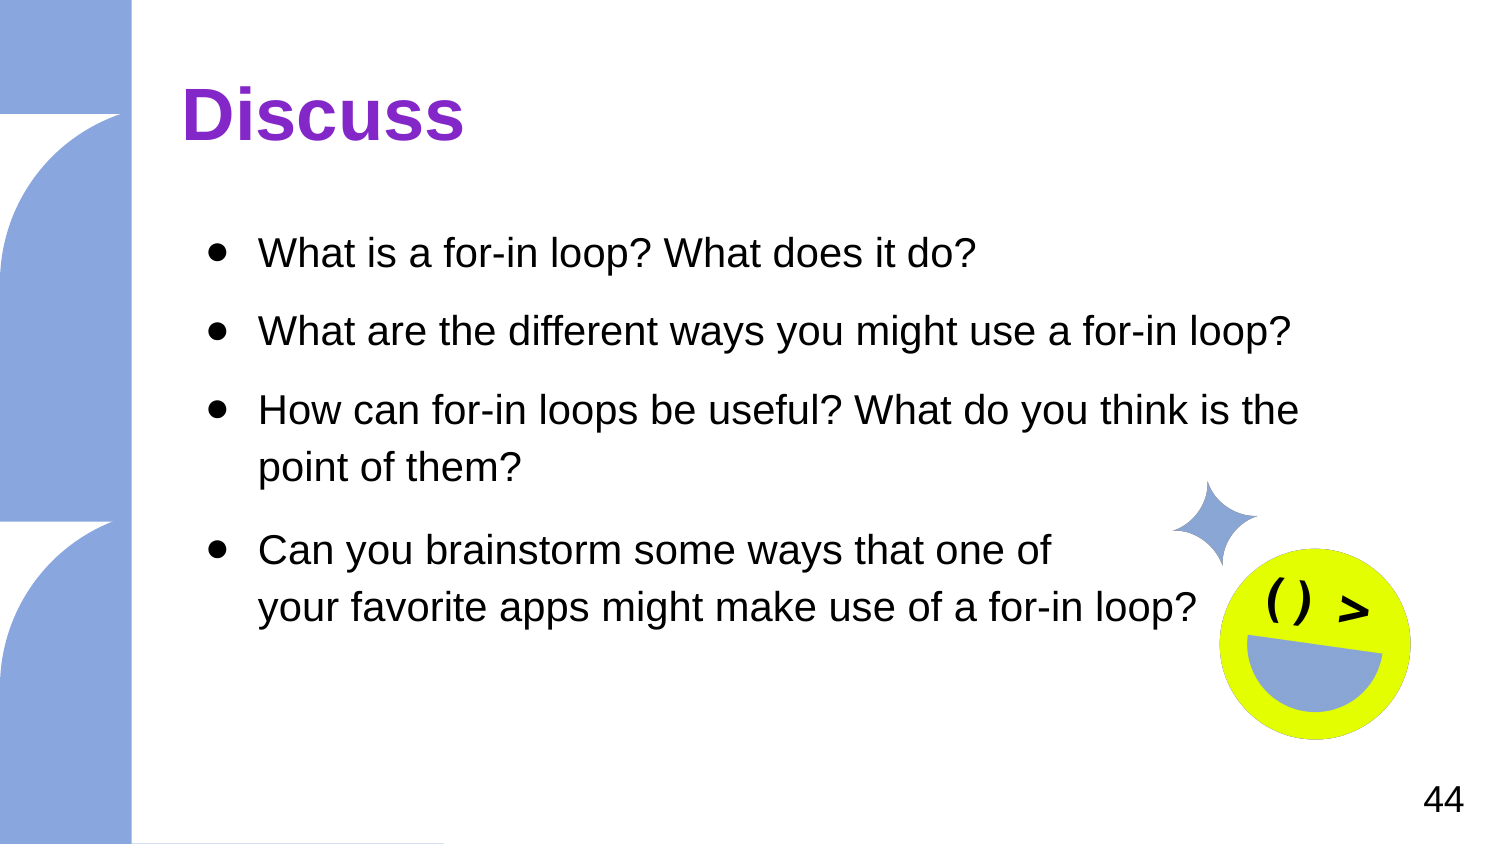

# Discuss
What is a for-in loop? What does it do?
What are the different ways you might use a for-in loop?
How can for-in loops be useful? What do you think is the point of them?
Can you brainstorm some ways that one of
your favorite apps might make use of a for-in loop?